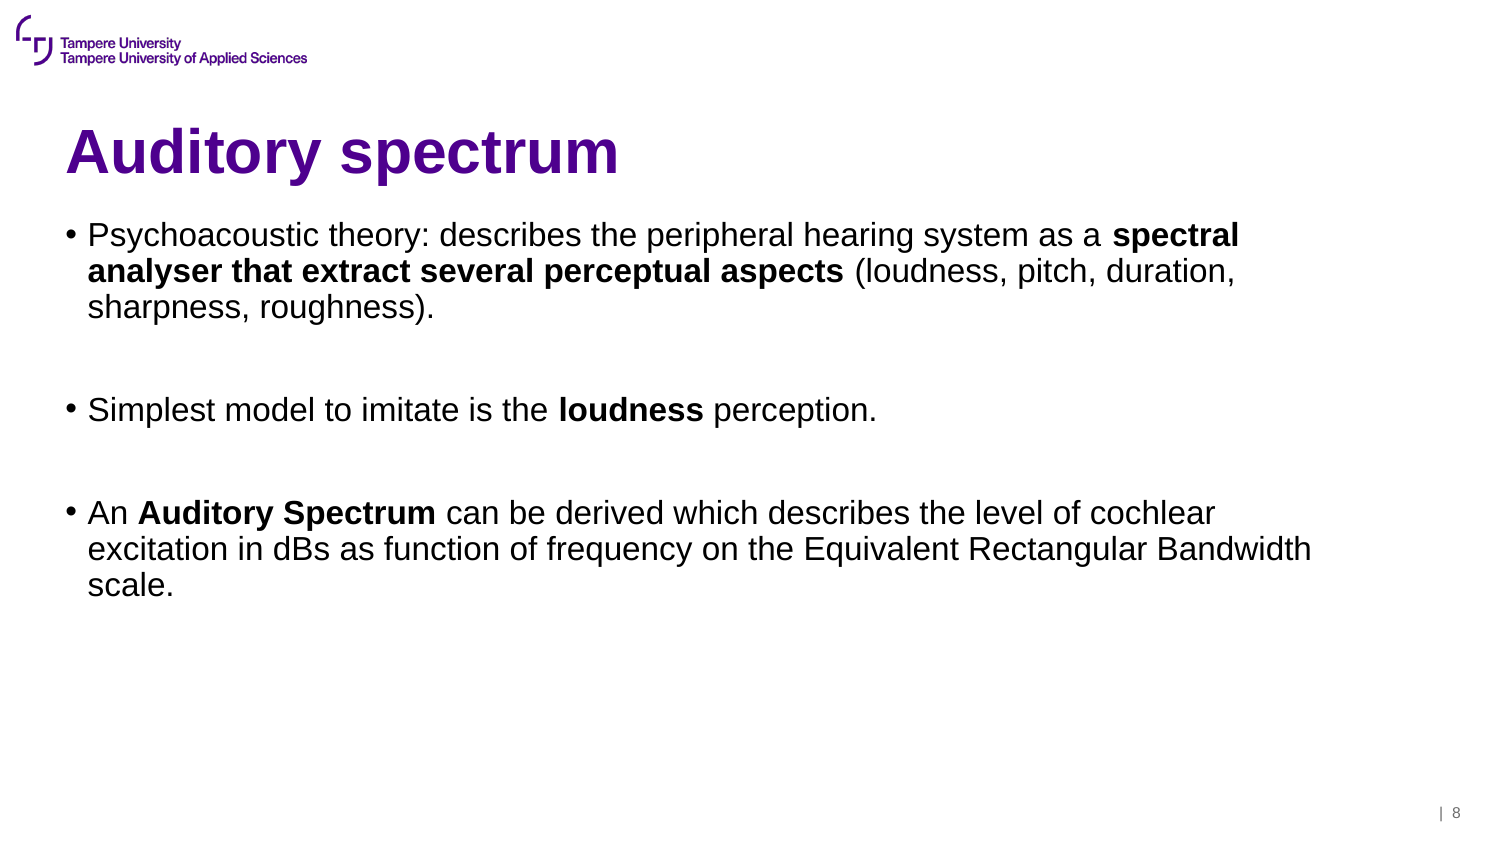

# Auditory spectrum
Psychoacoustic theory: describes the peripheral hearing system as a spectral analyser that extract several perceptual aspects (loudness, pitch, duration, sharpness, roughness).

Simplest model to imitate is the loudness perception.

An Auditory Spectrum can be derived which describes the level of cochlear excitation in dBs as function of frequency on the Equivalent Rectangular Bandwidth scale.
|  8